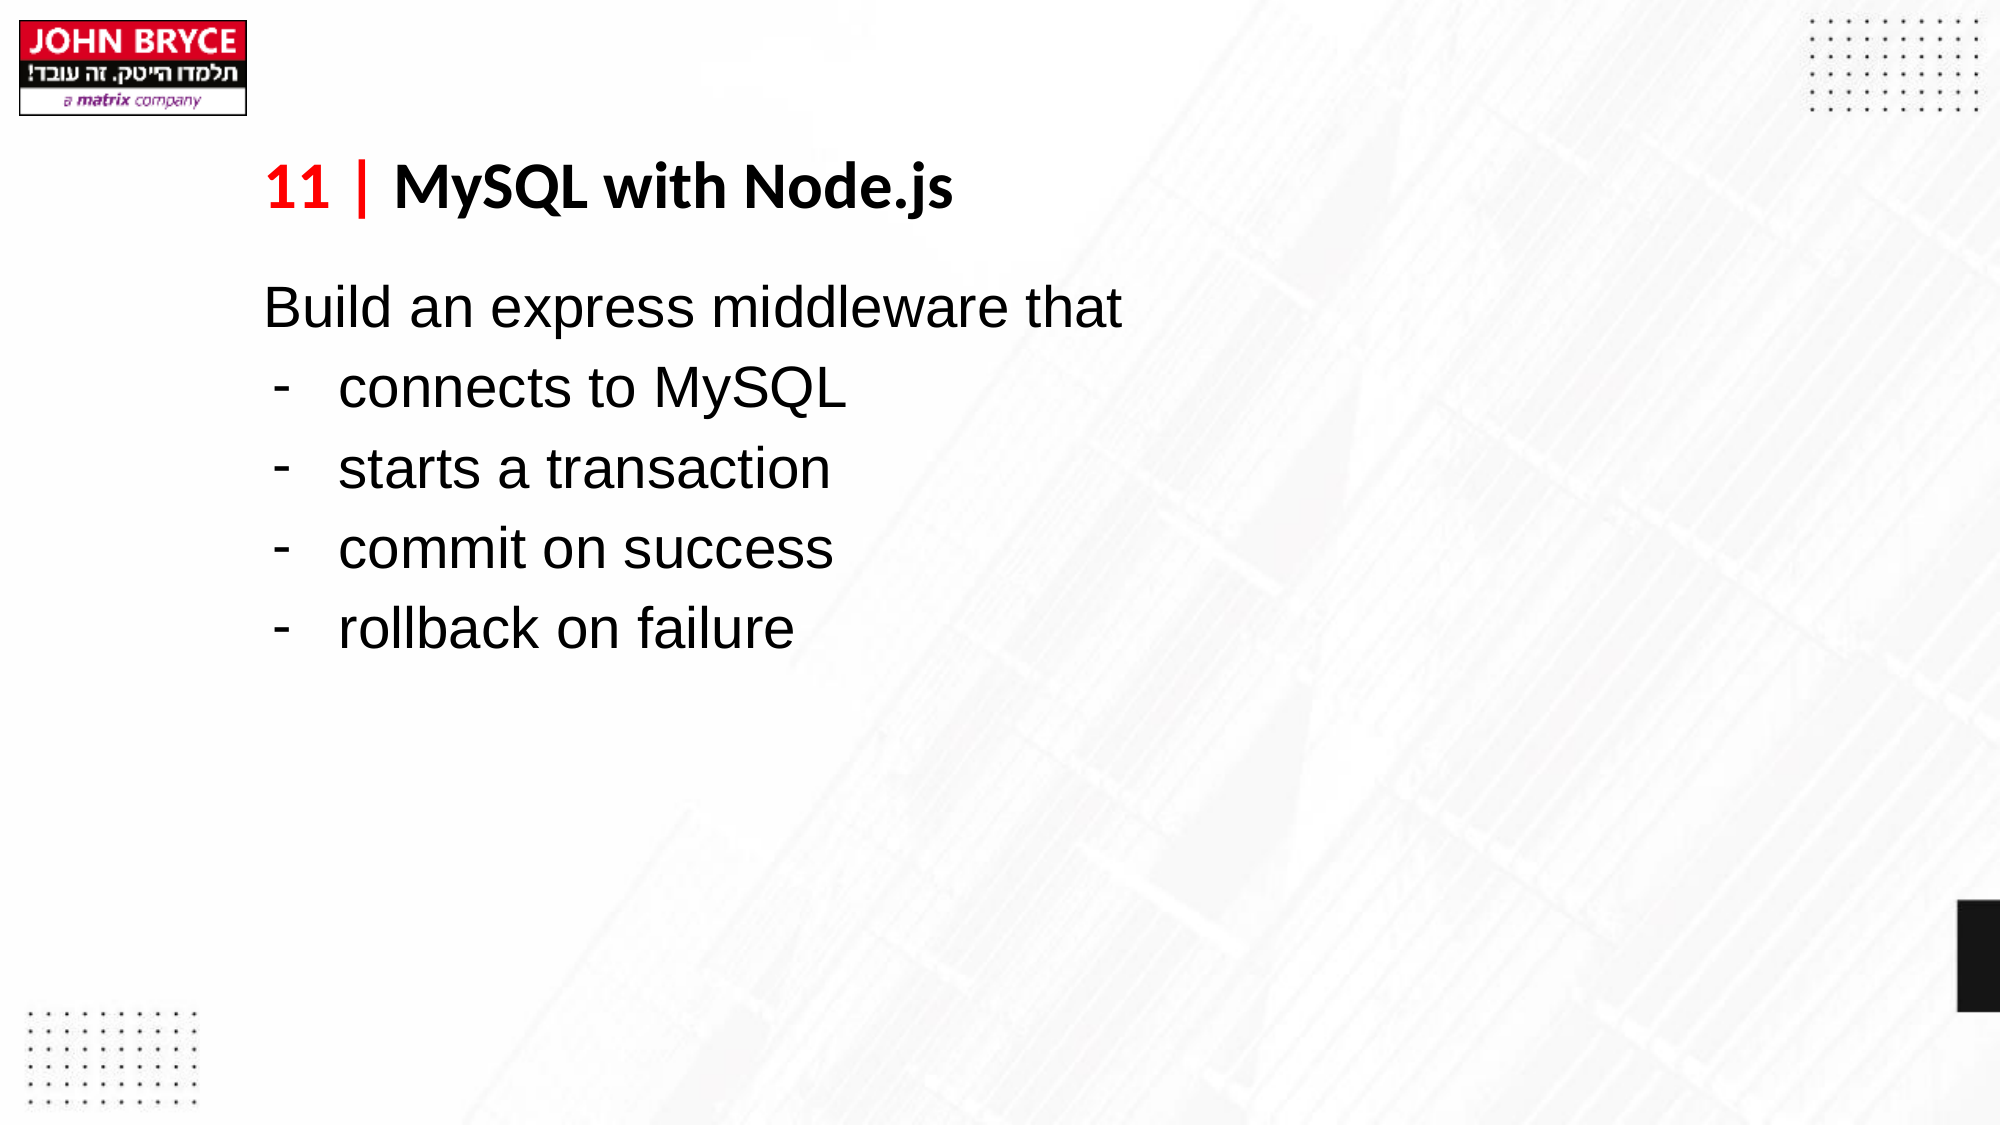

# 11 | MySQL with Node.js

Build an express middleware that
connects to MySQL
starts a transaction
commit on success
rollback on failure